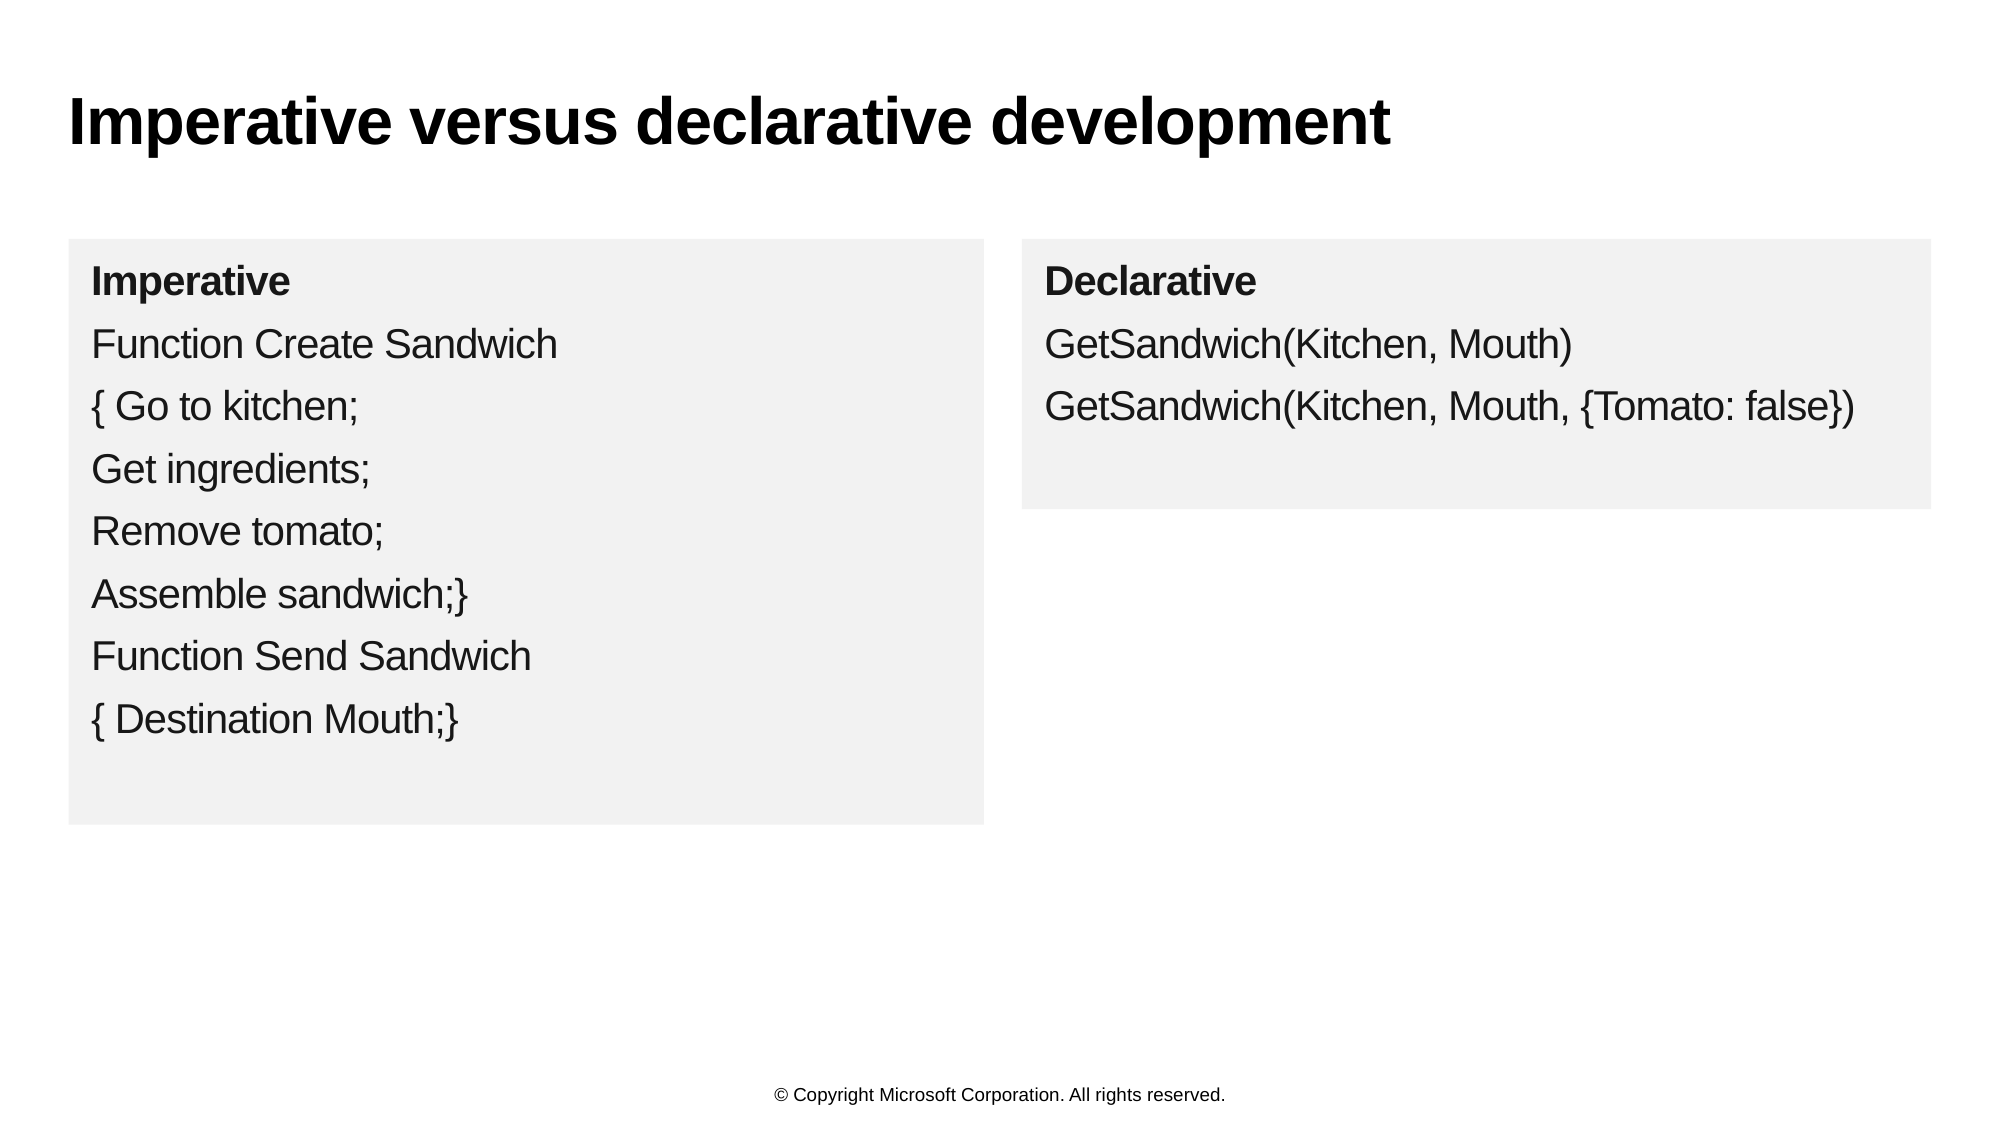

# Imperative versus declarative development
Imperative
Function Create Sandwich
{ Go to kitchen;
Get ingredients;
Remove tomato;
Assemble sandwich;}
Function Send Sandwich
{ Destination Mouth;}

Declarative
GetSandwich(Kitchen, Mouth)
GetSandwich(Kitchen, Mouth, {Tomato: false})